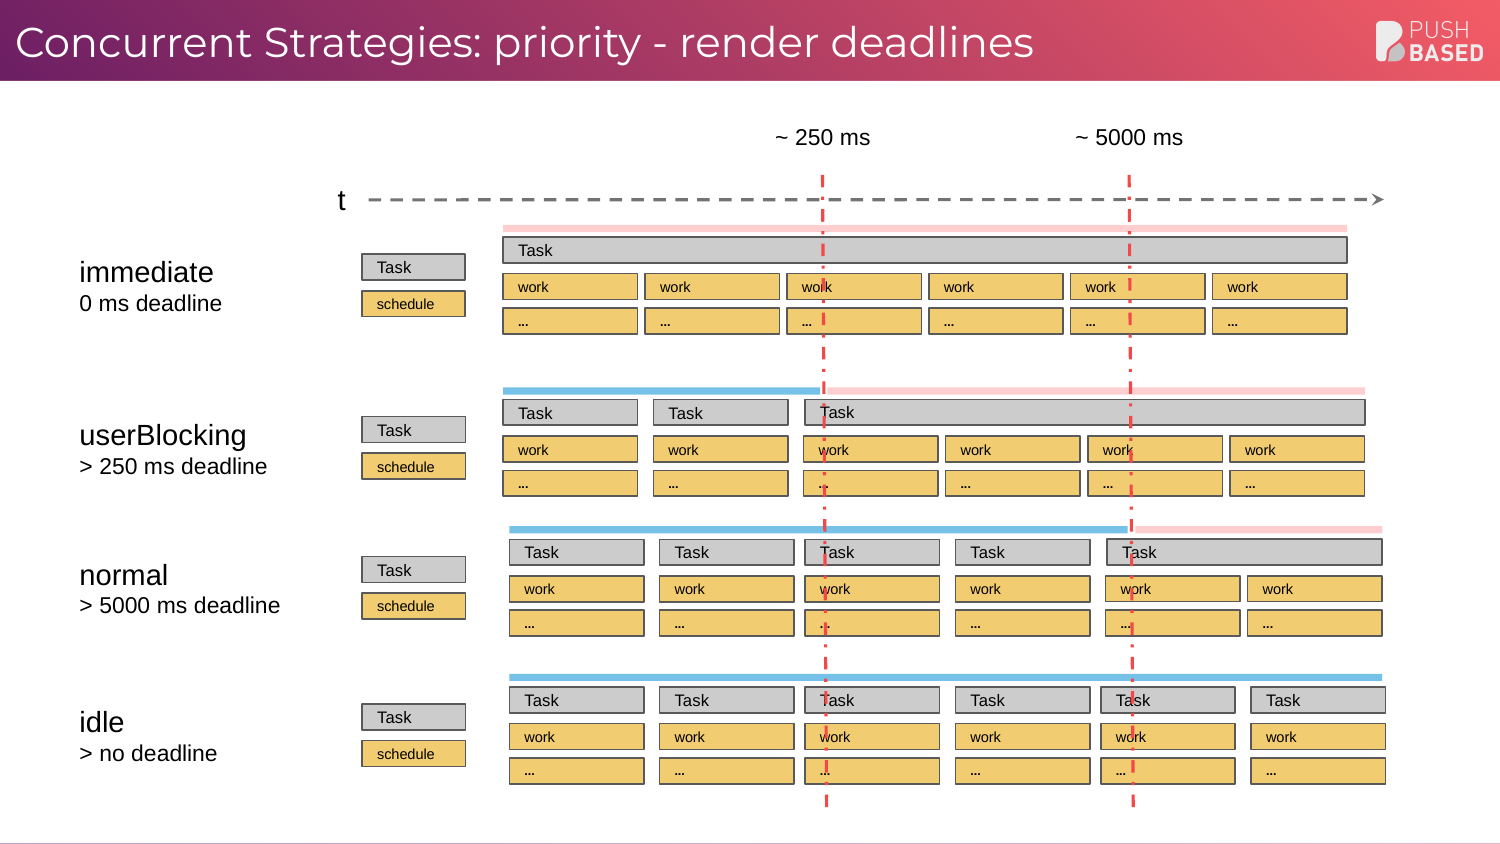

# Concurrent Strategies: priority - render deadlines
~ 250 ms
~ 5000 ms
t

Task
...
immediate
0 ms deadline
Task
schedule
work
...
work
...
work
...
work
...
work
...
work

Task
Task
work
...
Task
work
...
userBlocking
> 250 ms deadline
Task
schedule
work
...
work
...
work
...
work
...

Task
Task
work
...
Task
work
...
Task
work
...
Task
work
...
normal
> 5000 ms deadline
Task
schedule
work
...
work
...

Task
work
...
Task
work
...
Task
work
...
Task
work
...
Task
work
...
Task
work
...
idle
> no deadline
Task
schedule